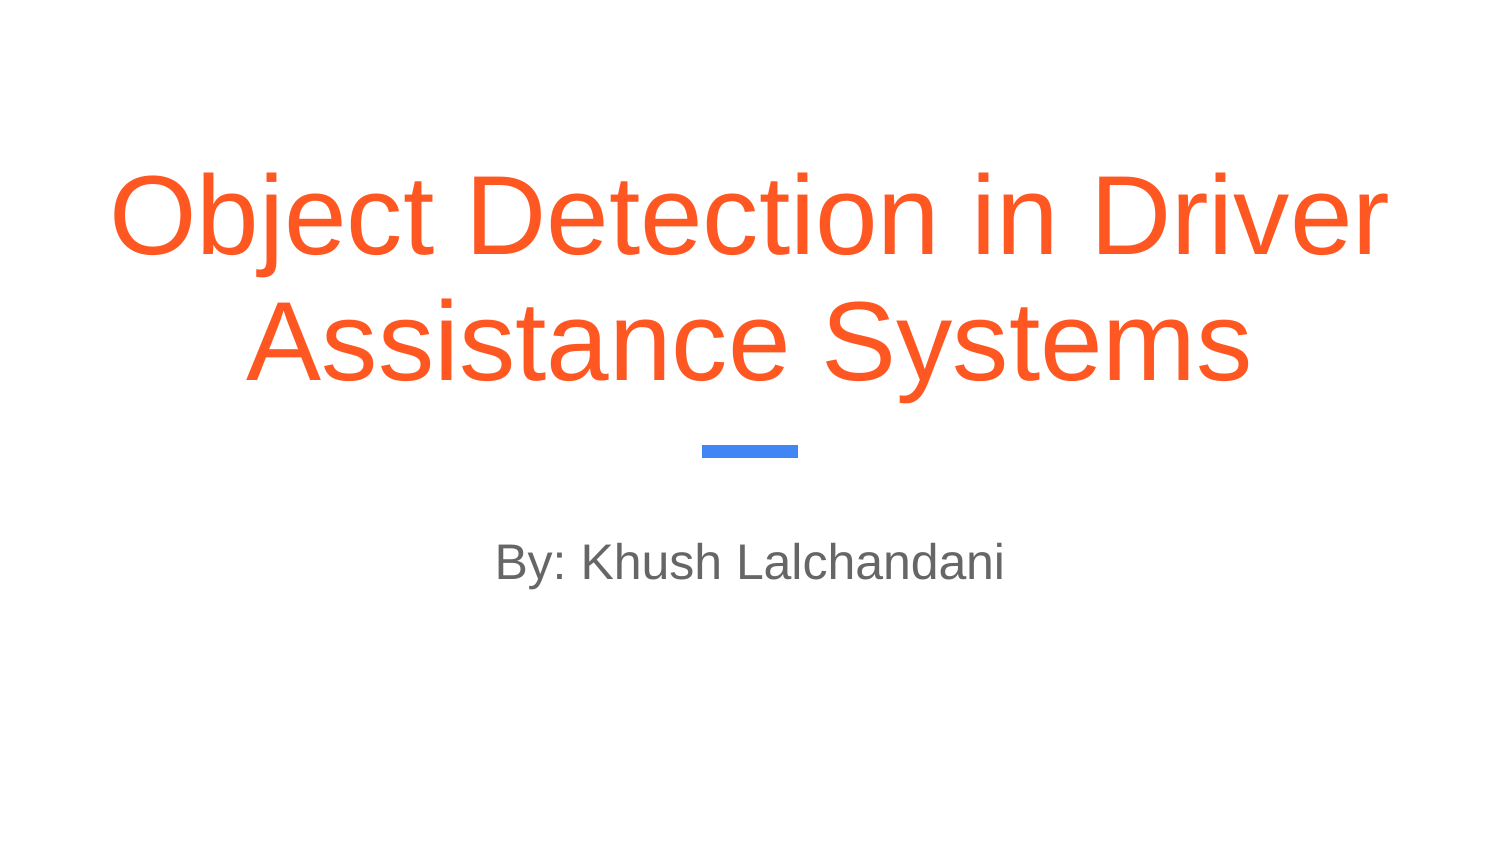

# Object Detection in Driver Assistance Systems
By: Khush Lalchandani